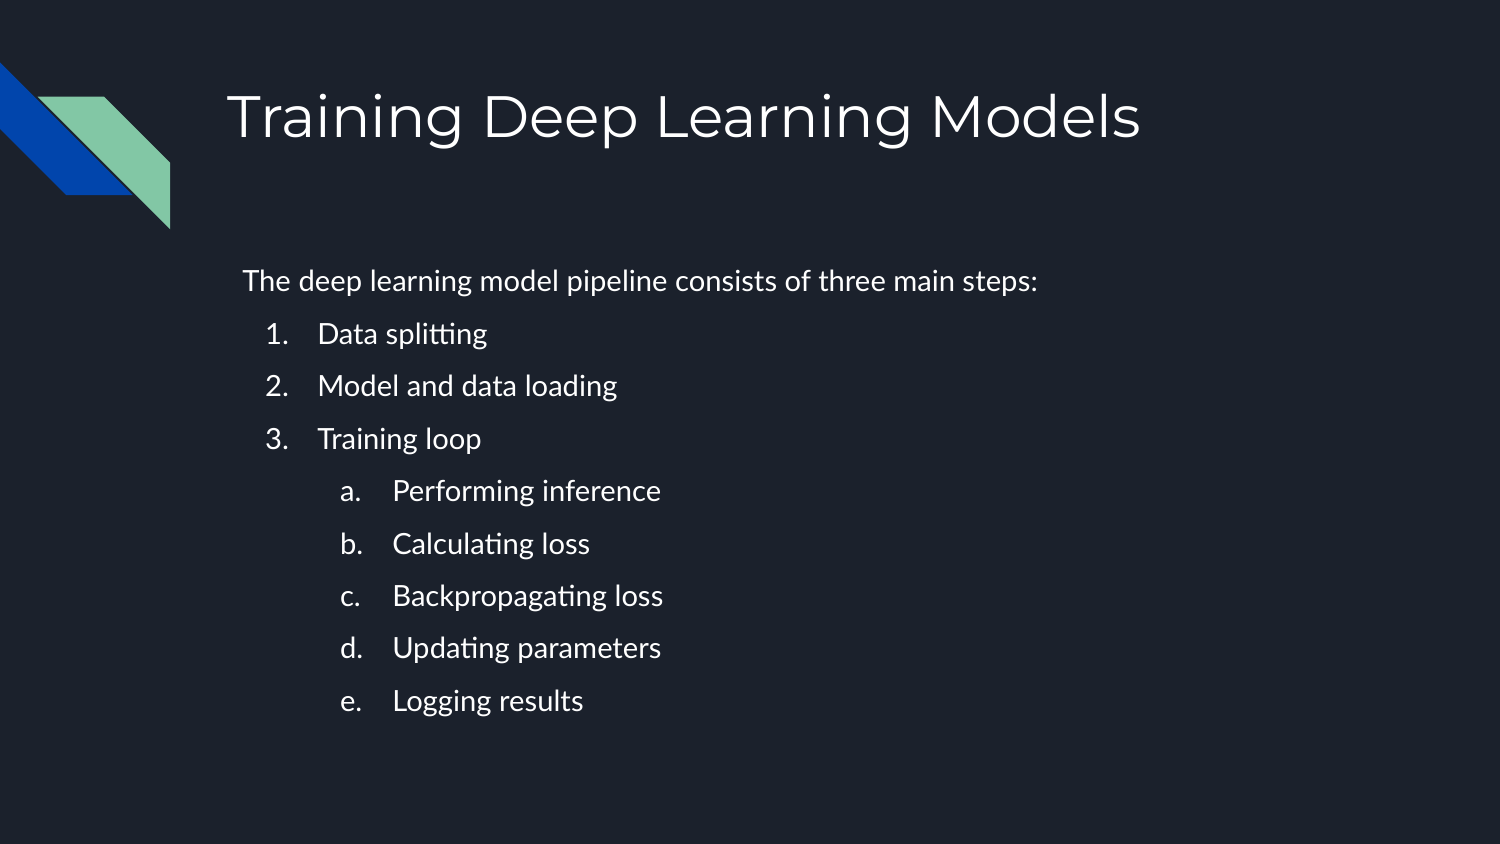

# Training Deep Learning Models
The deep learning model pipeline consists of three main steps:
Data splitting
Model and data loading
Training loop
Performing inference
Calculating loss
Backpropagating loss
Updating parameters
Logging results